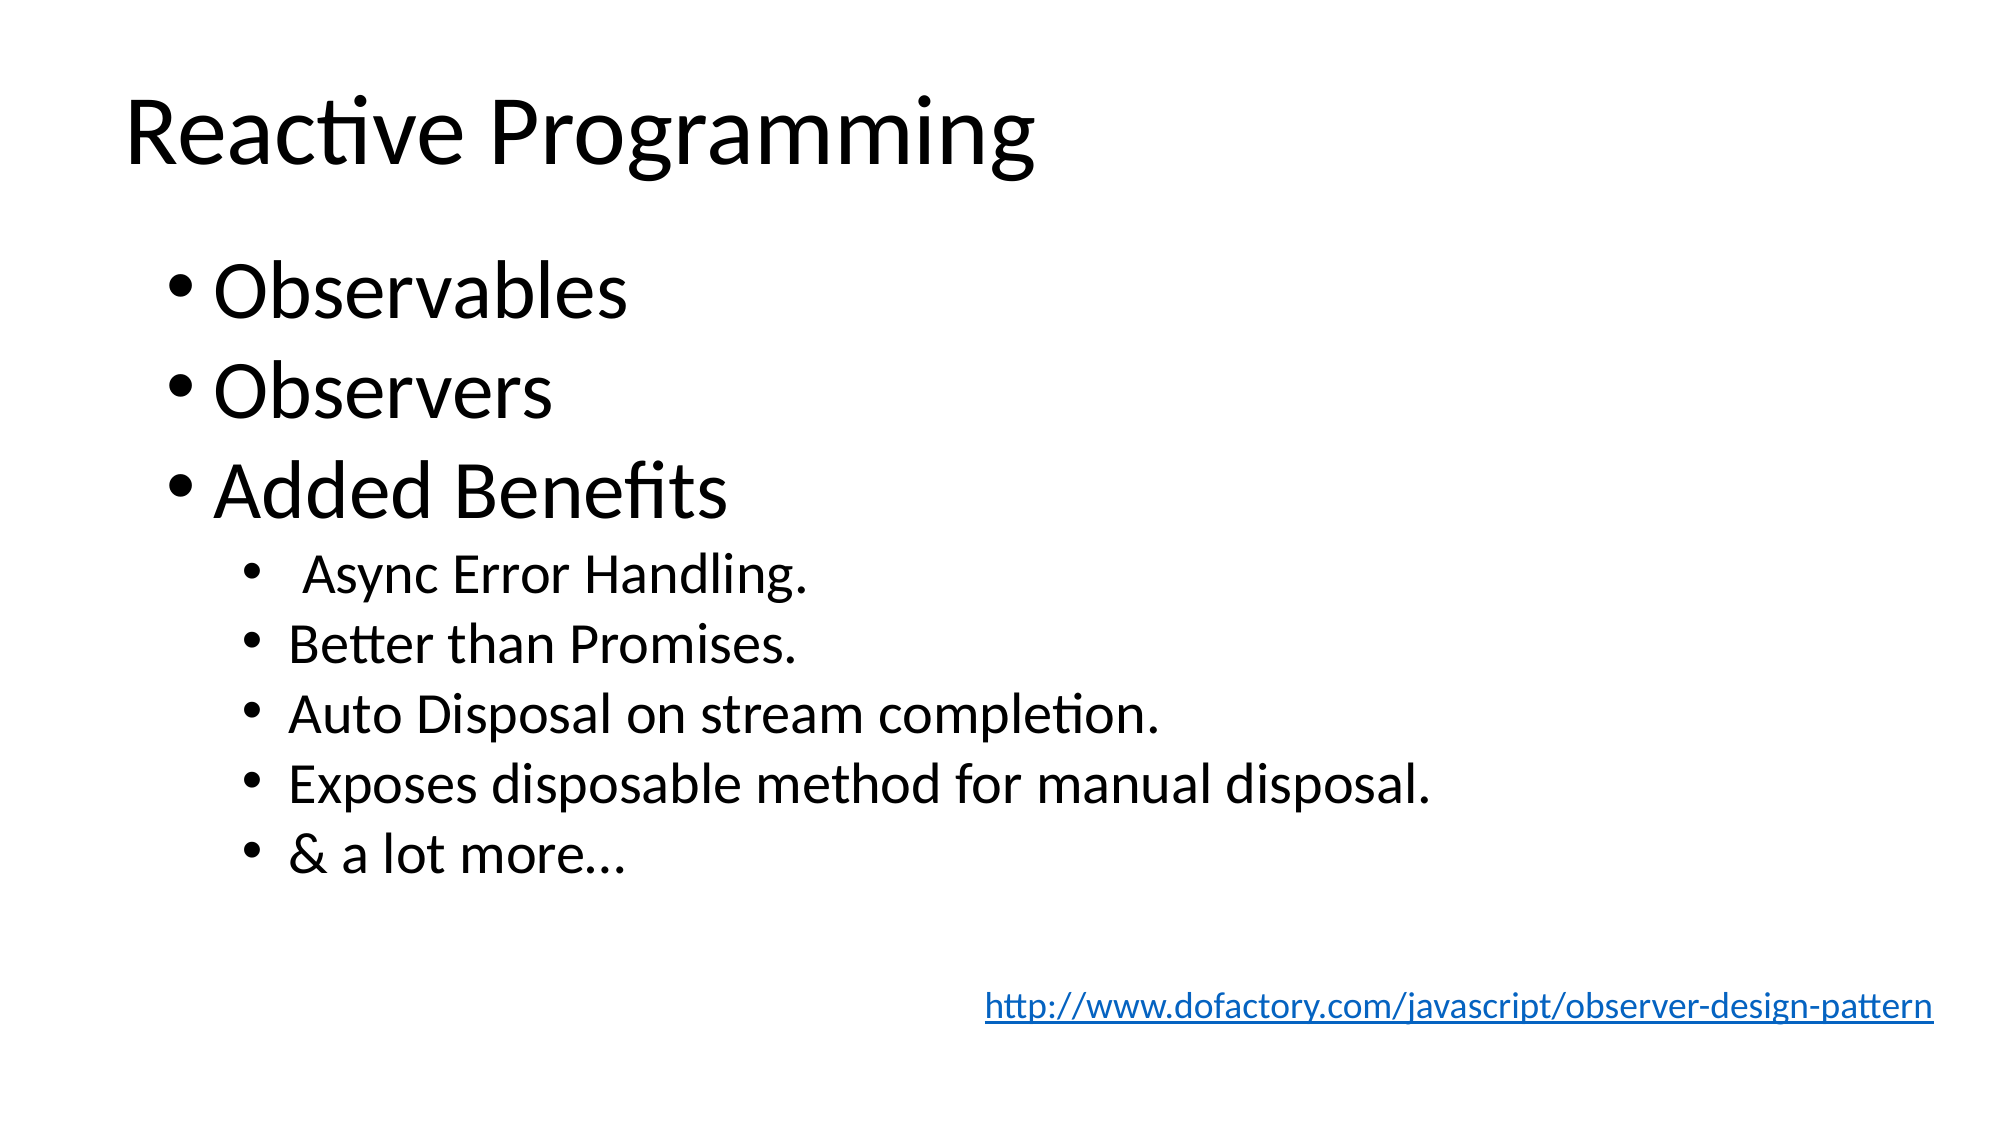

Reactive Programming
Observables
Observers
Added Benefits
 Async Error Handling.
Better than Promises.
Auto Disposal on stream completion.
Exposes disposable method for manual disposal.
& a lot more…

http://www.dofactory.com/javascript/observer-design-pattern